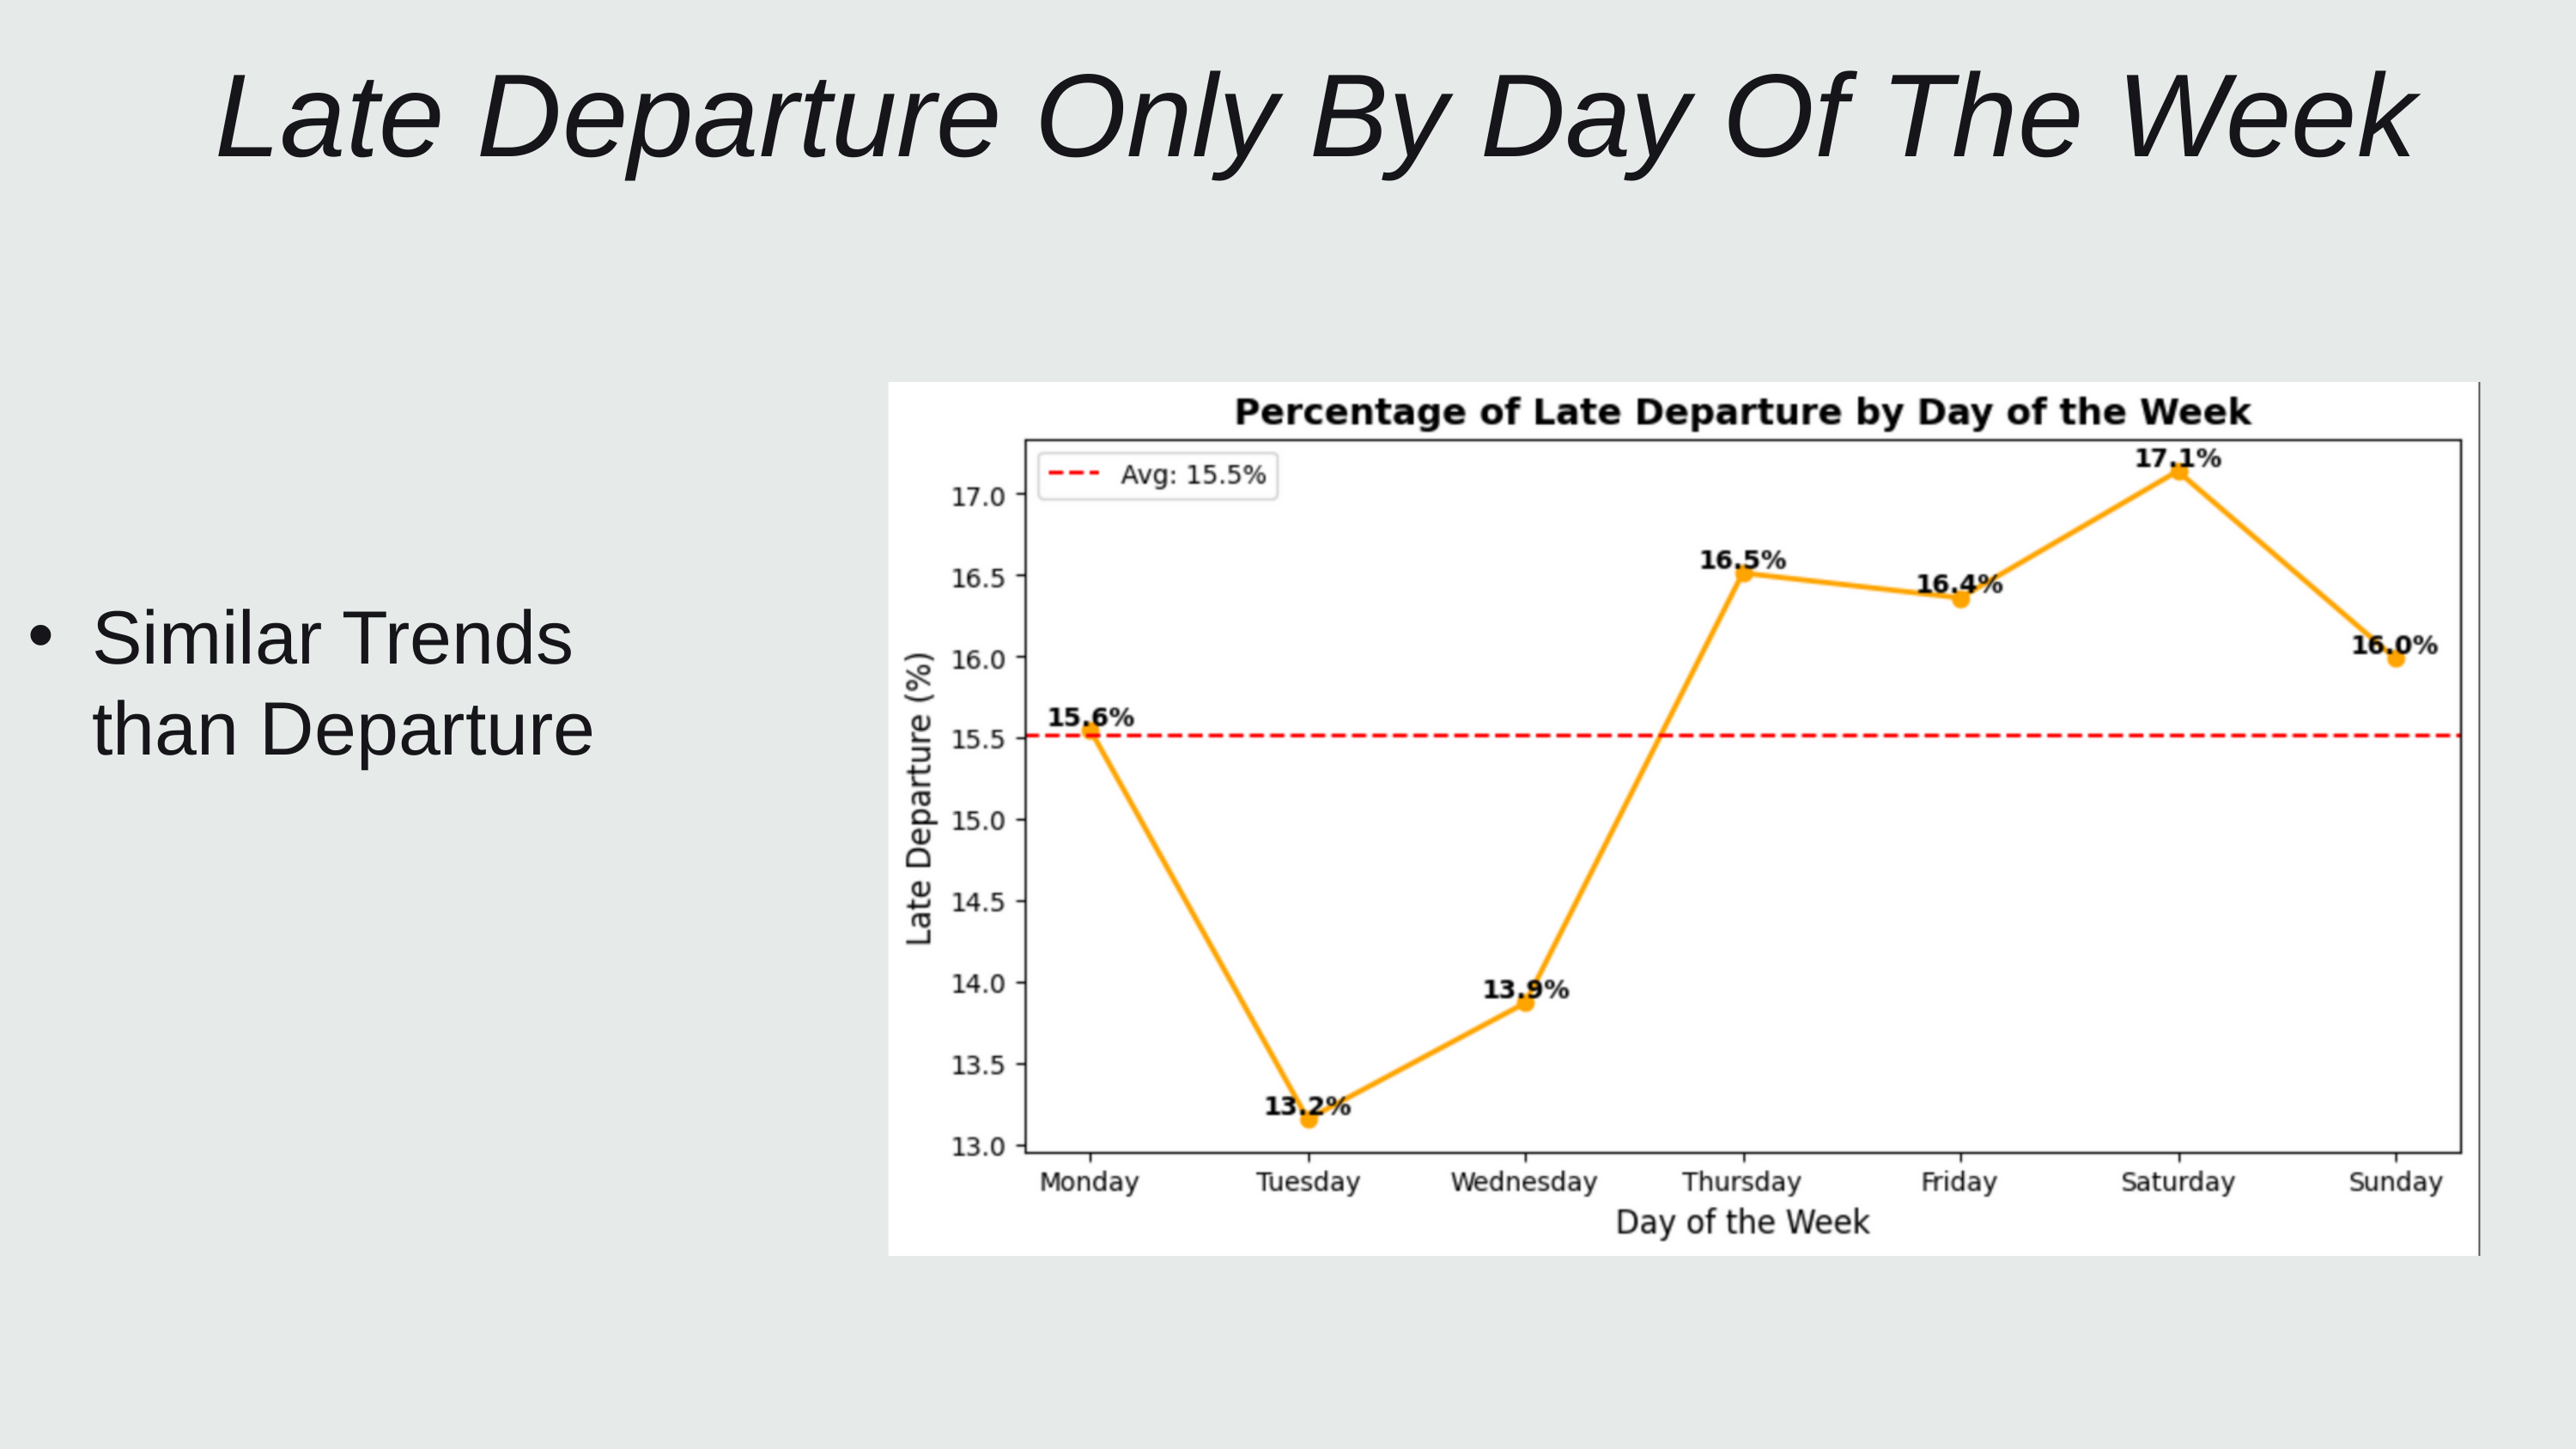

Late Departure Only By Day Of The Week

Similar Trends than Departure